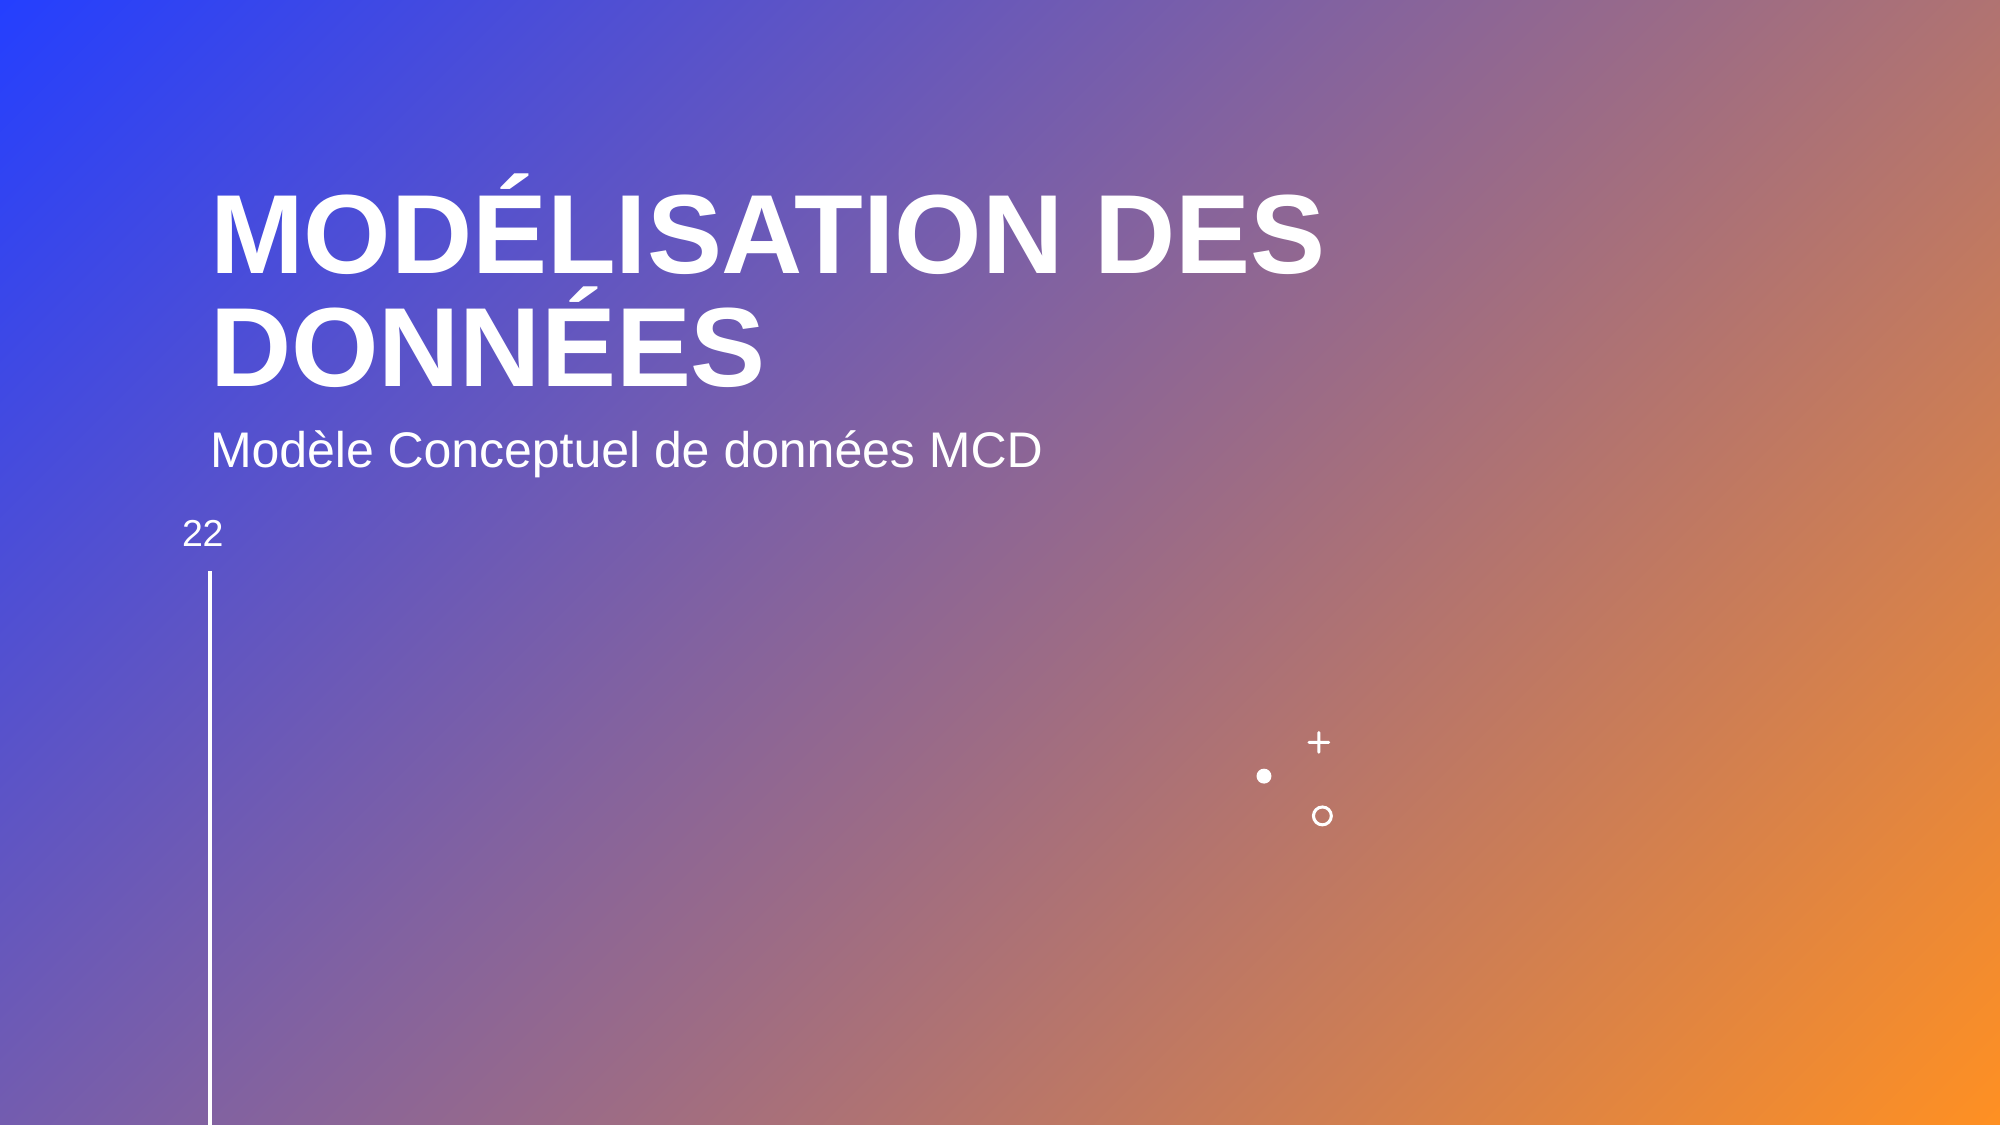

# Modélisation des données
Modèle Conceptuel de données MCD
22